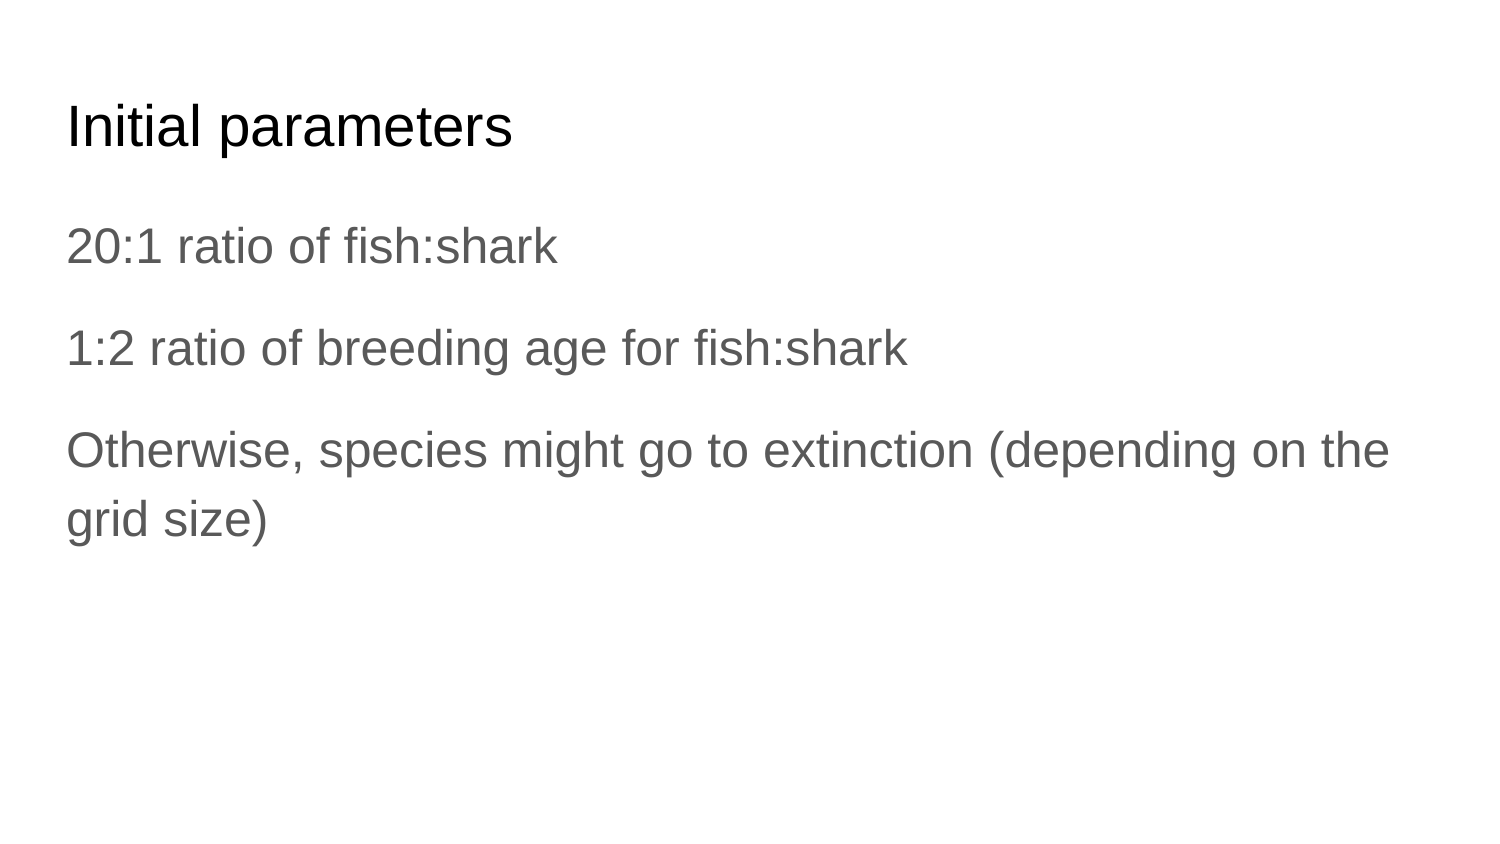

# Initial parameters
20:1 ratio of fish:shark
1:2 ratio of breeding age for fish:shark
Otherwise, species might go to extinction (depending on the grid size)